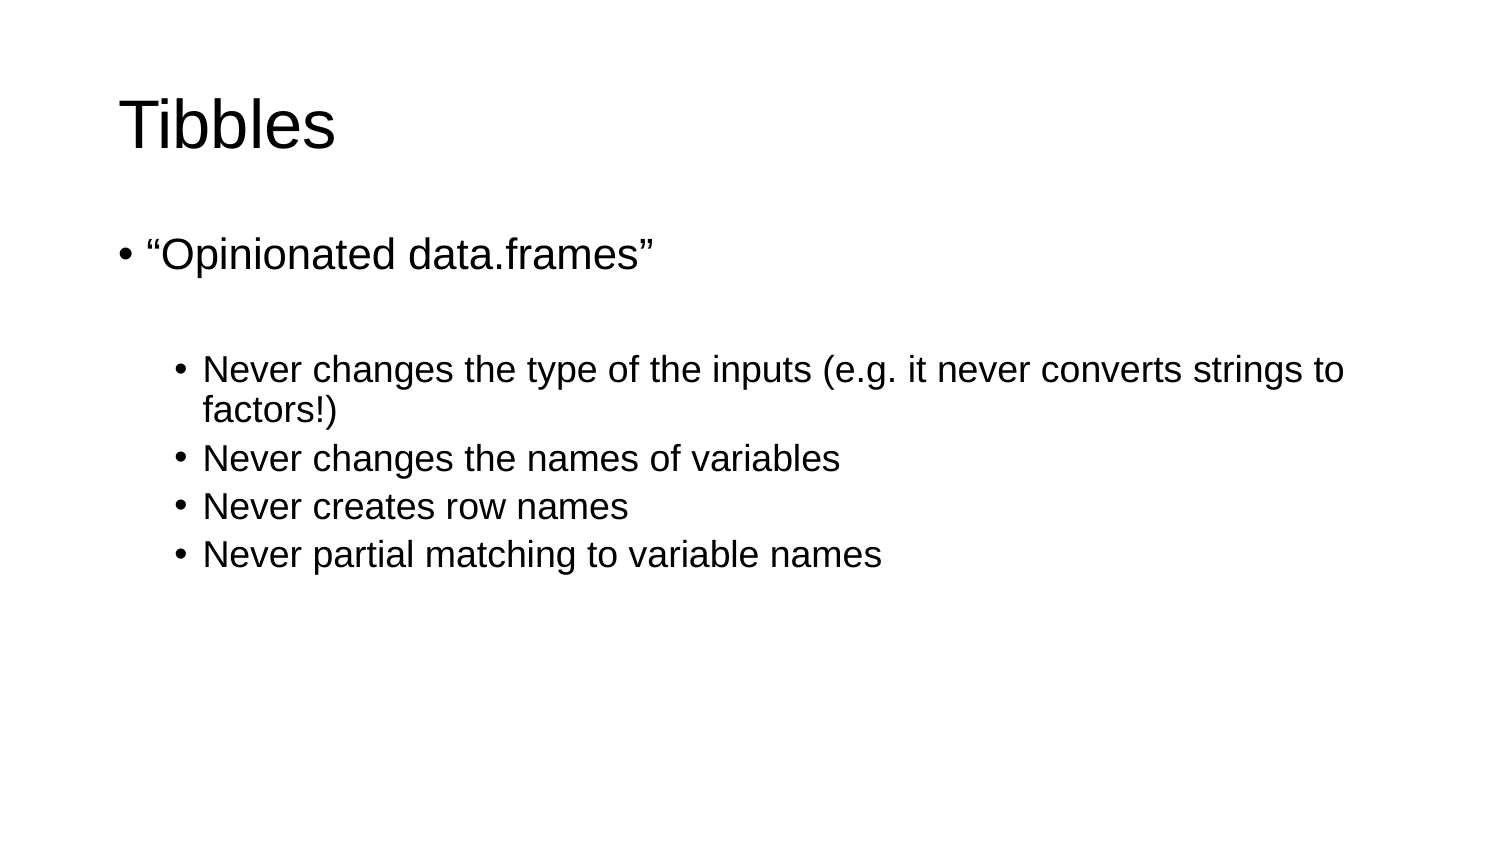

# Tibbles
“Opinionated data.frames”

Never changes the type of the inputs (e.g. it never converts strings to factors!)
Never changes the names of variables
Never creates row names
Never partial matching to variable names